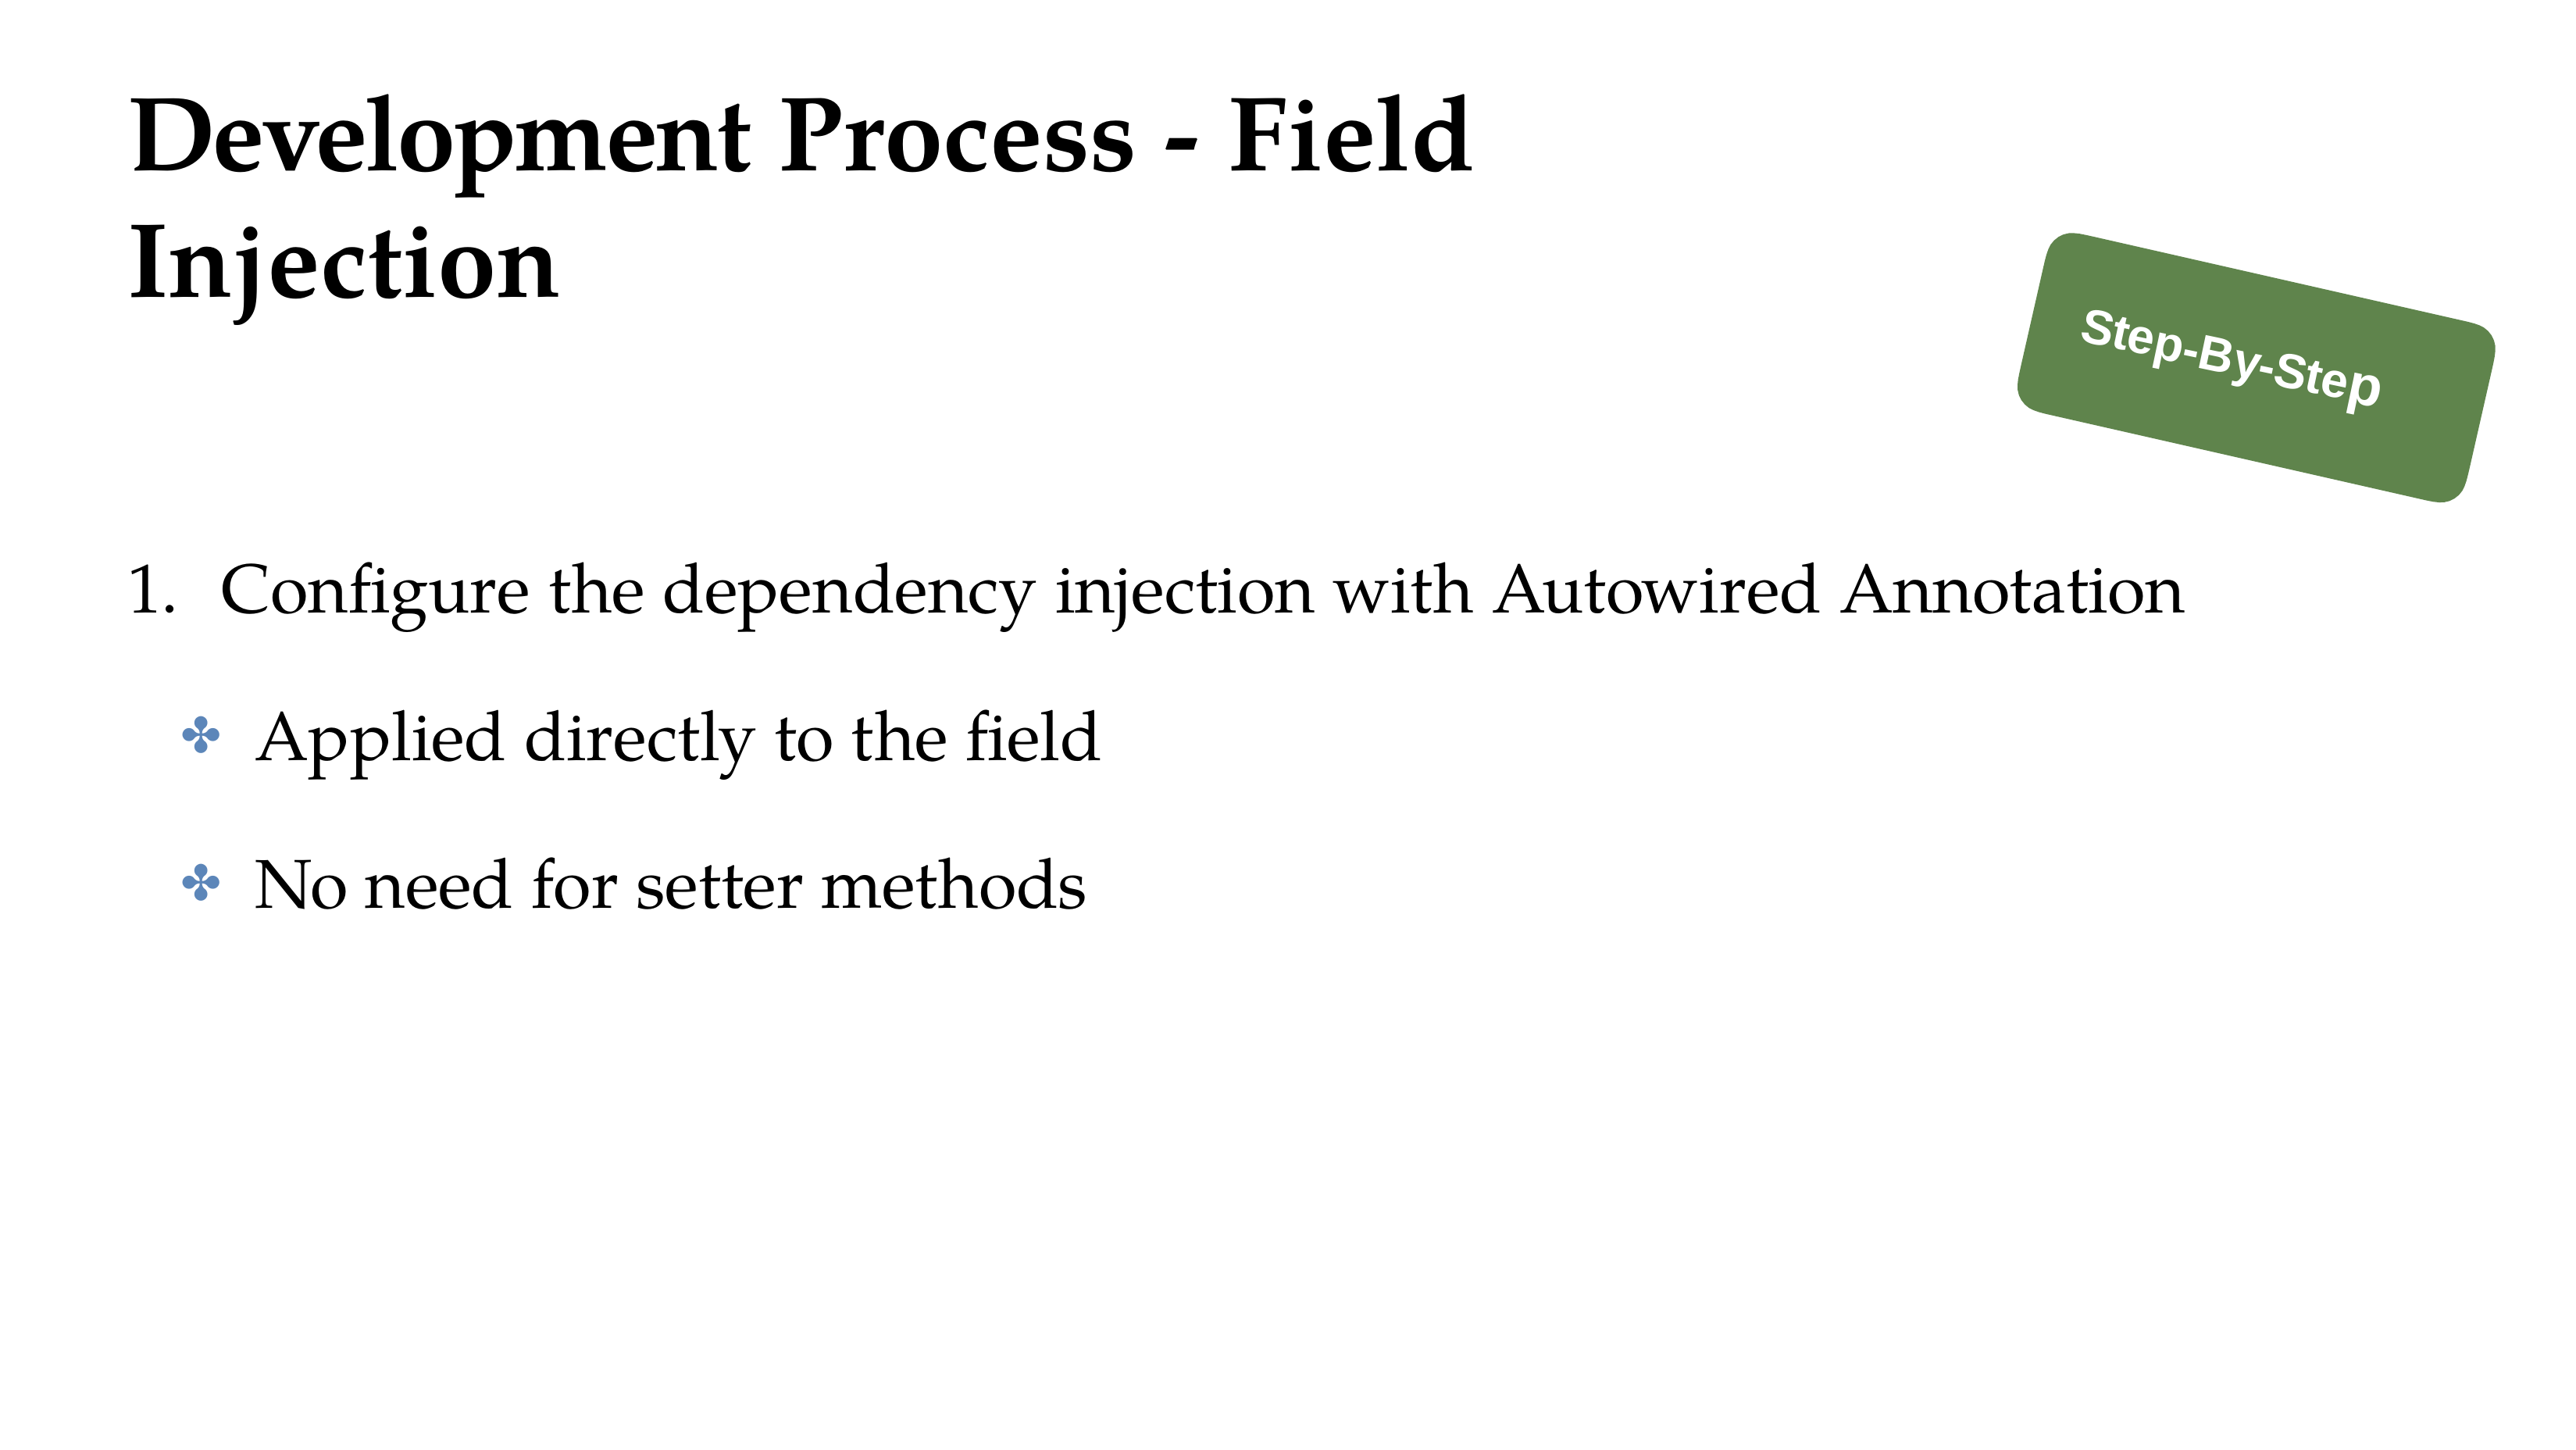

# Development Process - Field Injection

Step-By-Step
1.	Configure the dependency injection with Autowired Annotation
Applied directly to the field
✤
No need for setter methods
✤